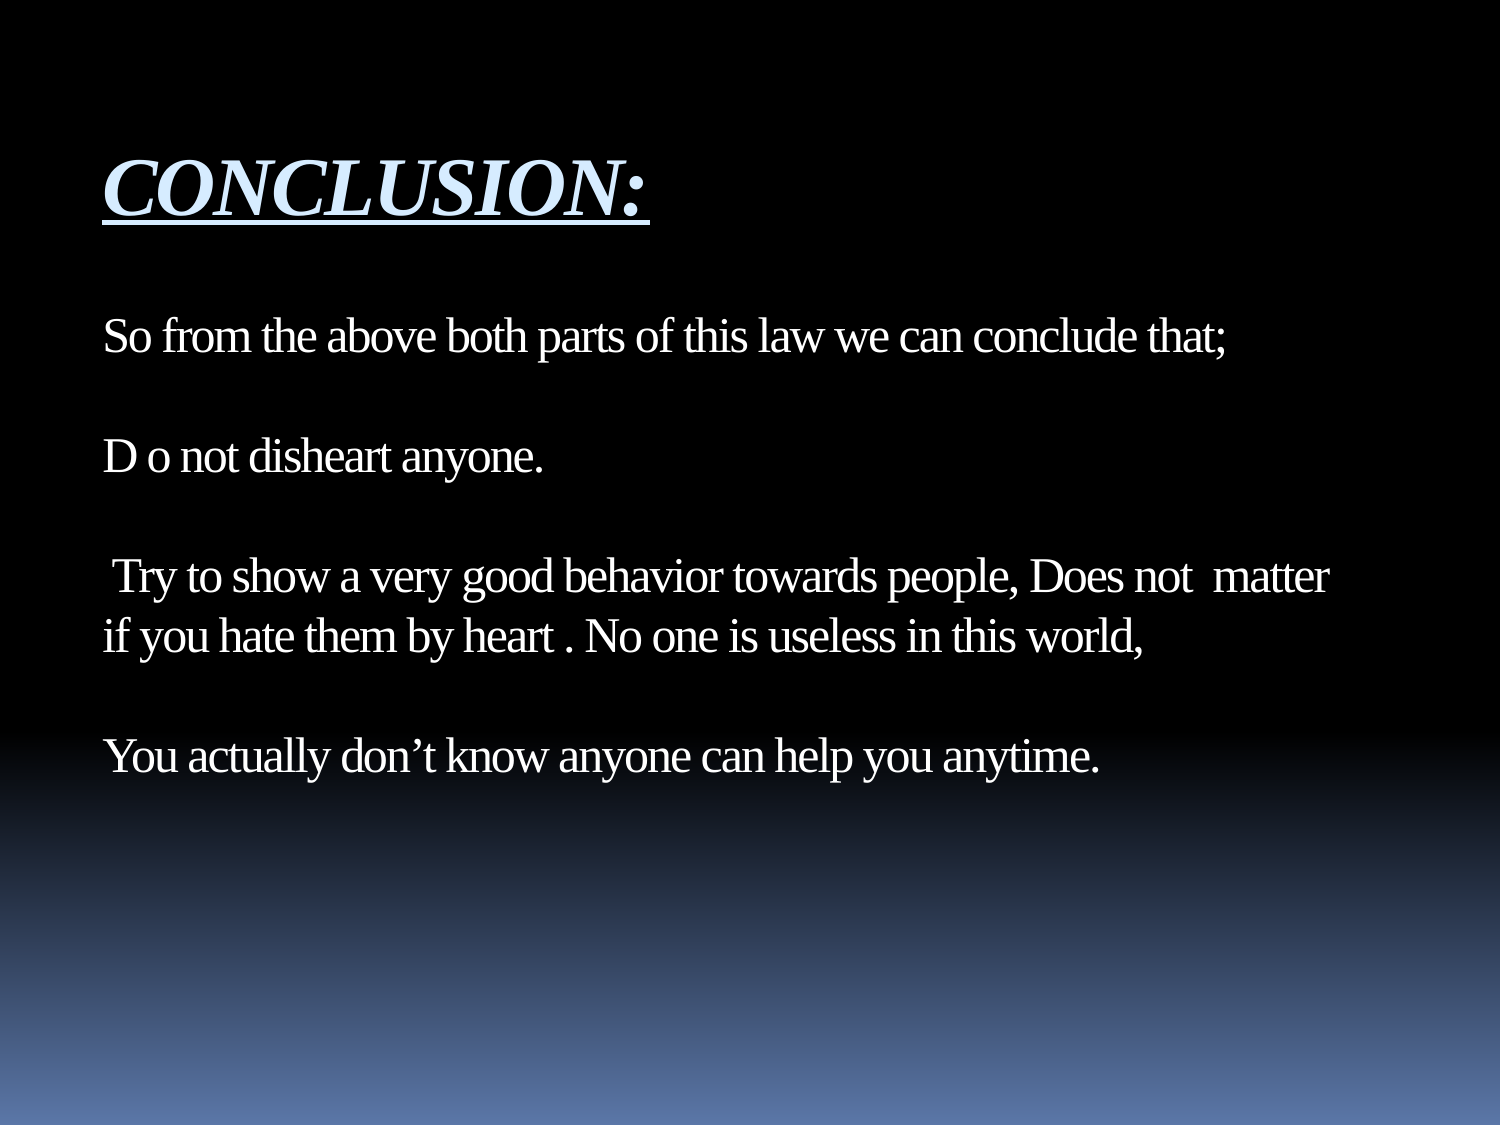

CONCLUSION:
So from the above both parts of this law we can conclude that;
D o not disheart anyone.
 Try to show a very good behavior towards people, Does not  matter if you hate them by heart . No one is useless in this world,
You actually don’t know anyone can help you anytime.